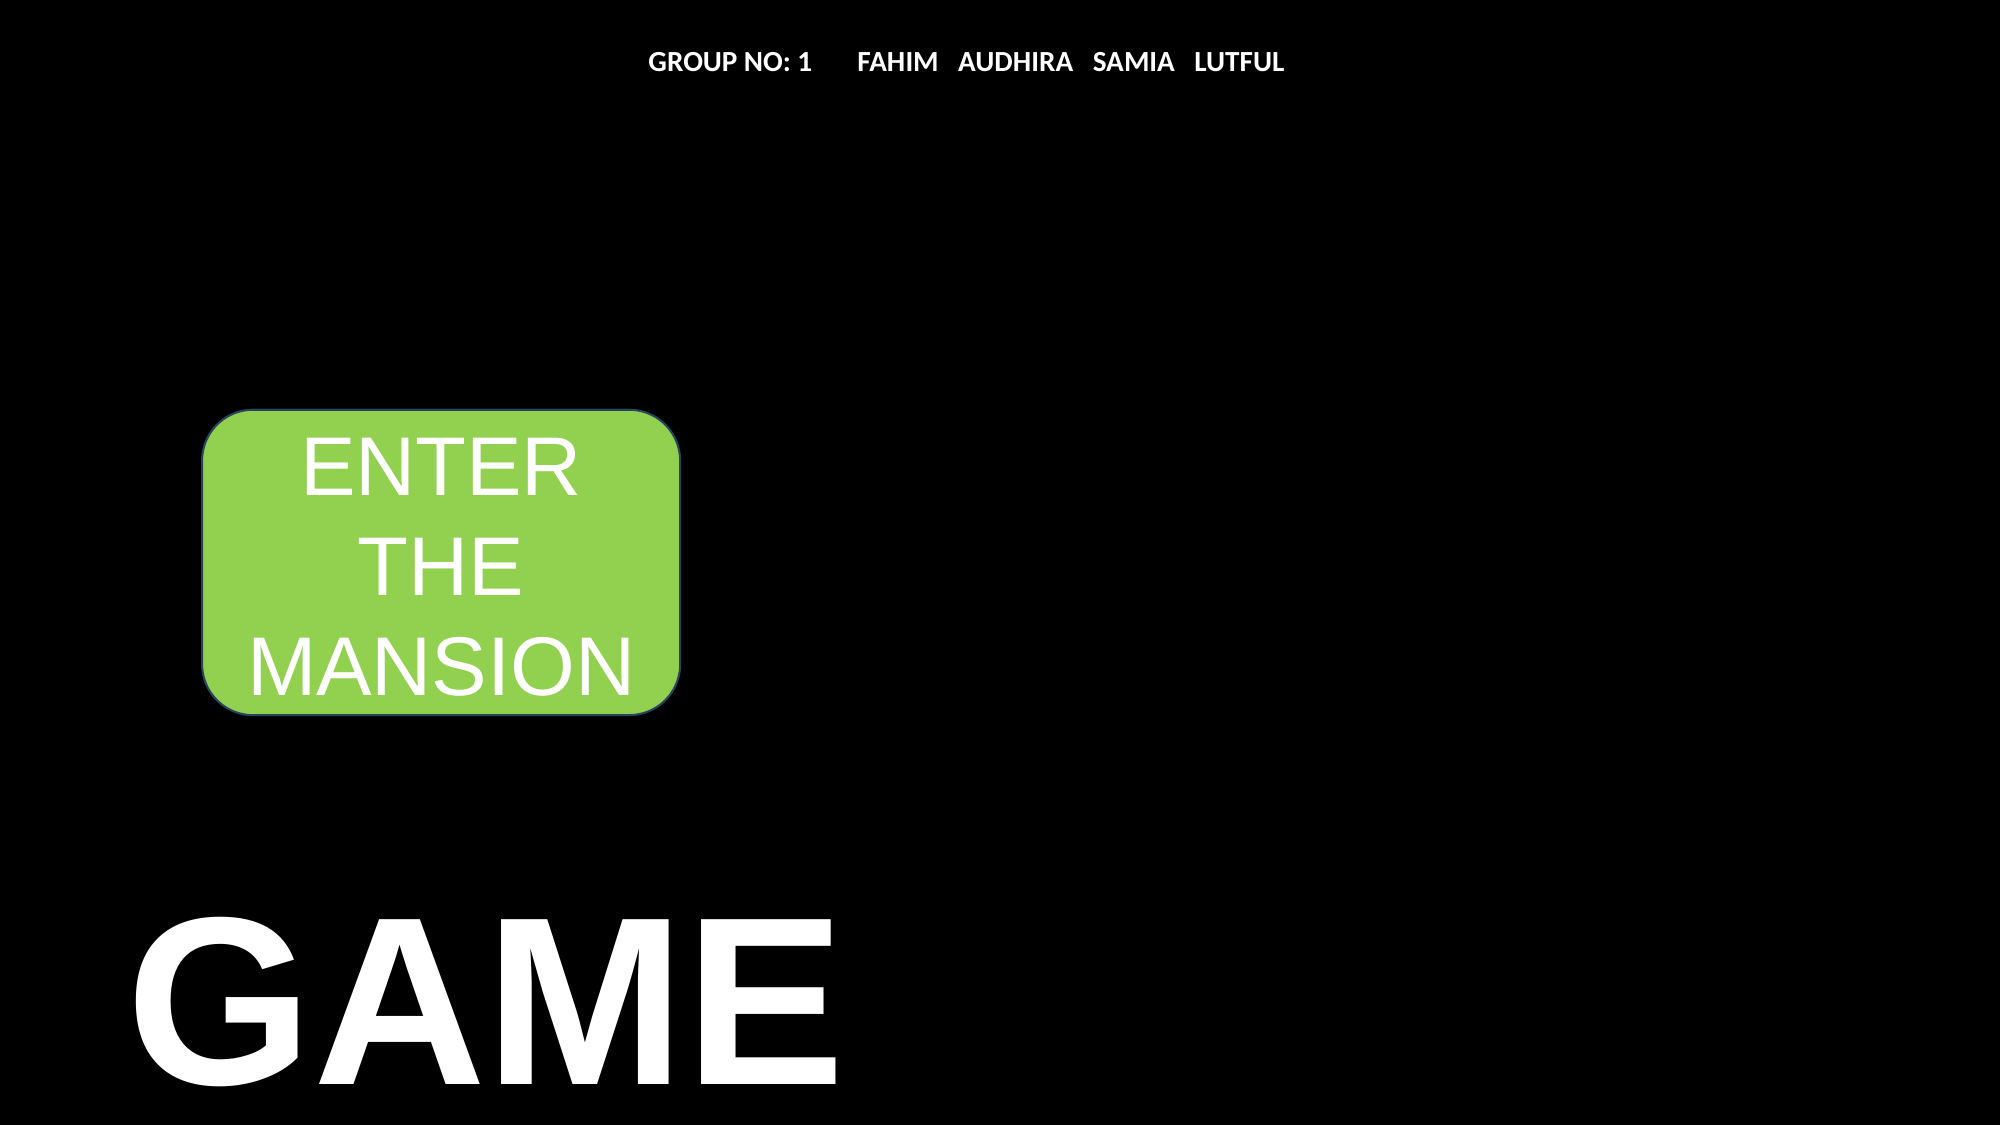

GROUP NO: 1       FAHIM   AUDHIRA   SAMIA   LUTFUL
ENTER THE MANSION
GAME FLOW